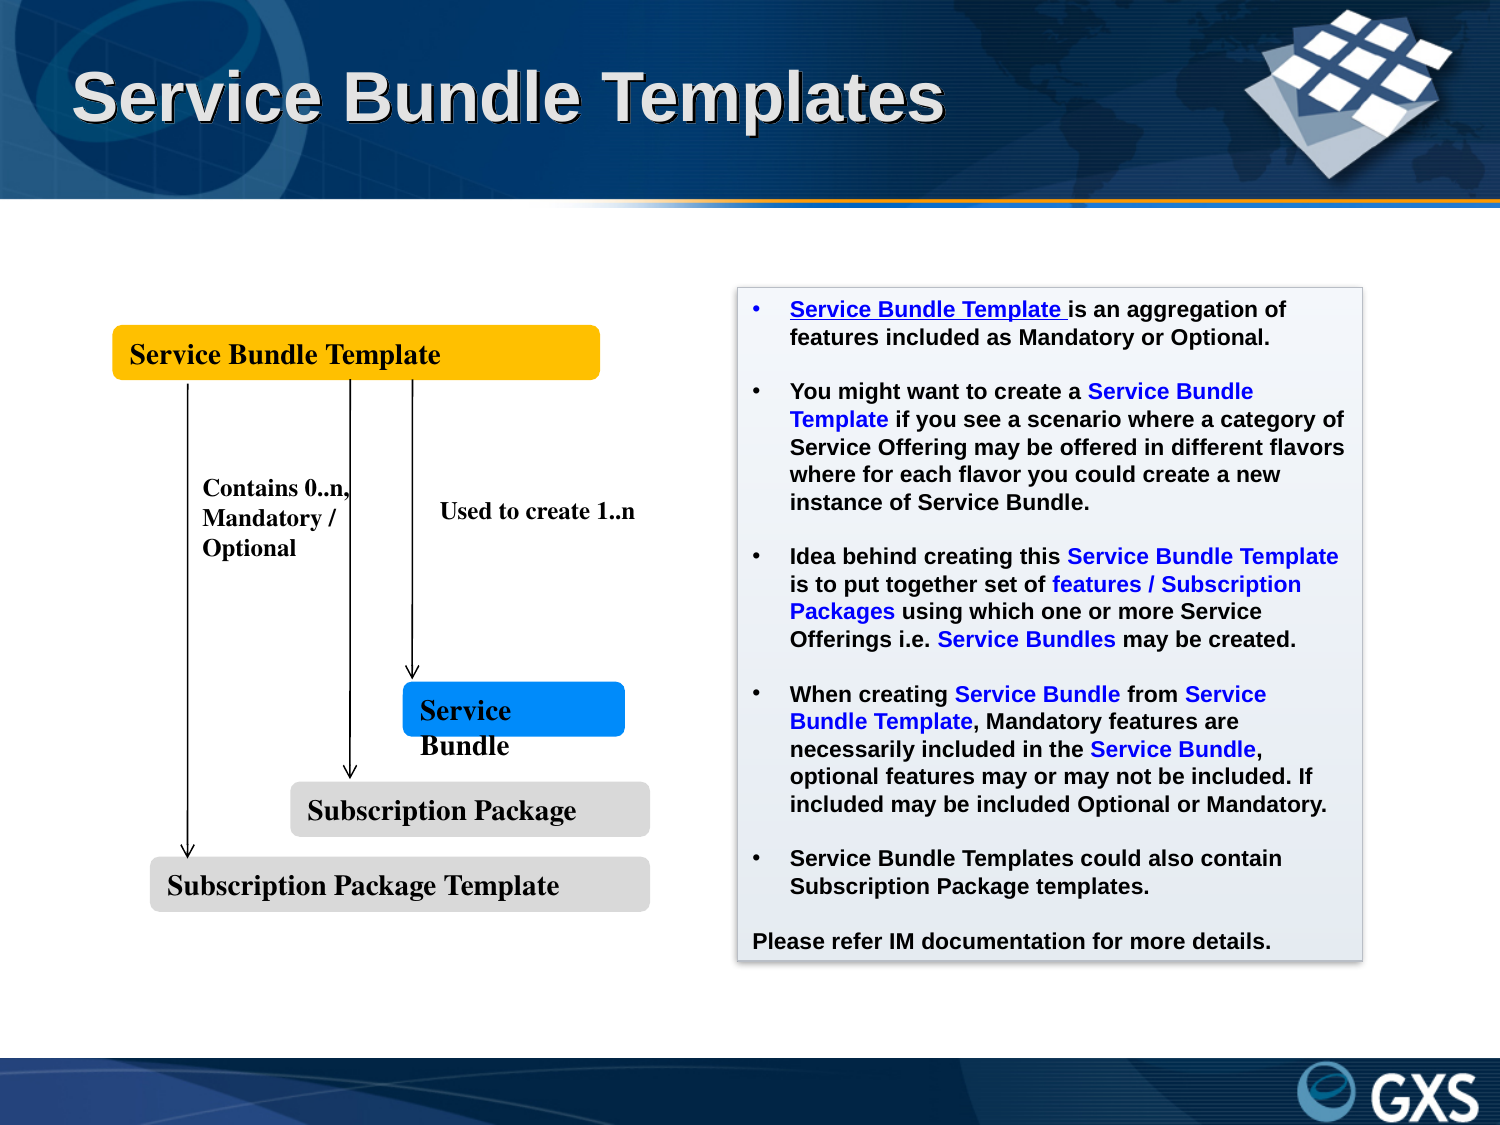

# Service Bundle Templates
Service Bundle Template is an aggregation of features included as Mandatory or Optional.

You might want to create a Service Bundle Template if you see a scenario where a category of Service Offering may be offered in different flavors where for each flavor you could create a new instance of Service Bundle.

Idea behind creating this Service Bundle Template is to put together set of features / Subscription Packages using which one or more Service Offerings i.e. Service Bundles may be created.

When creating Service Bundle from Service Bundle Template, Mandatory features are necessarily included in the Service Bundle, optional features may or may not be included. If included may be included Optional or Mandatory.

Service Bundle Templates could also contain Subscription Package templates.

Please refer IM documentation for more details.
Service Bundle Template
Contains 0..n, Mandatory / Optional
Used to create 1..n
Service Bundle
Subscription Package
Subscription Package Template